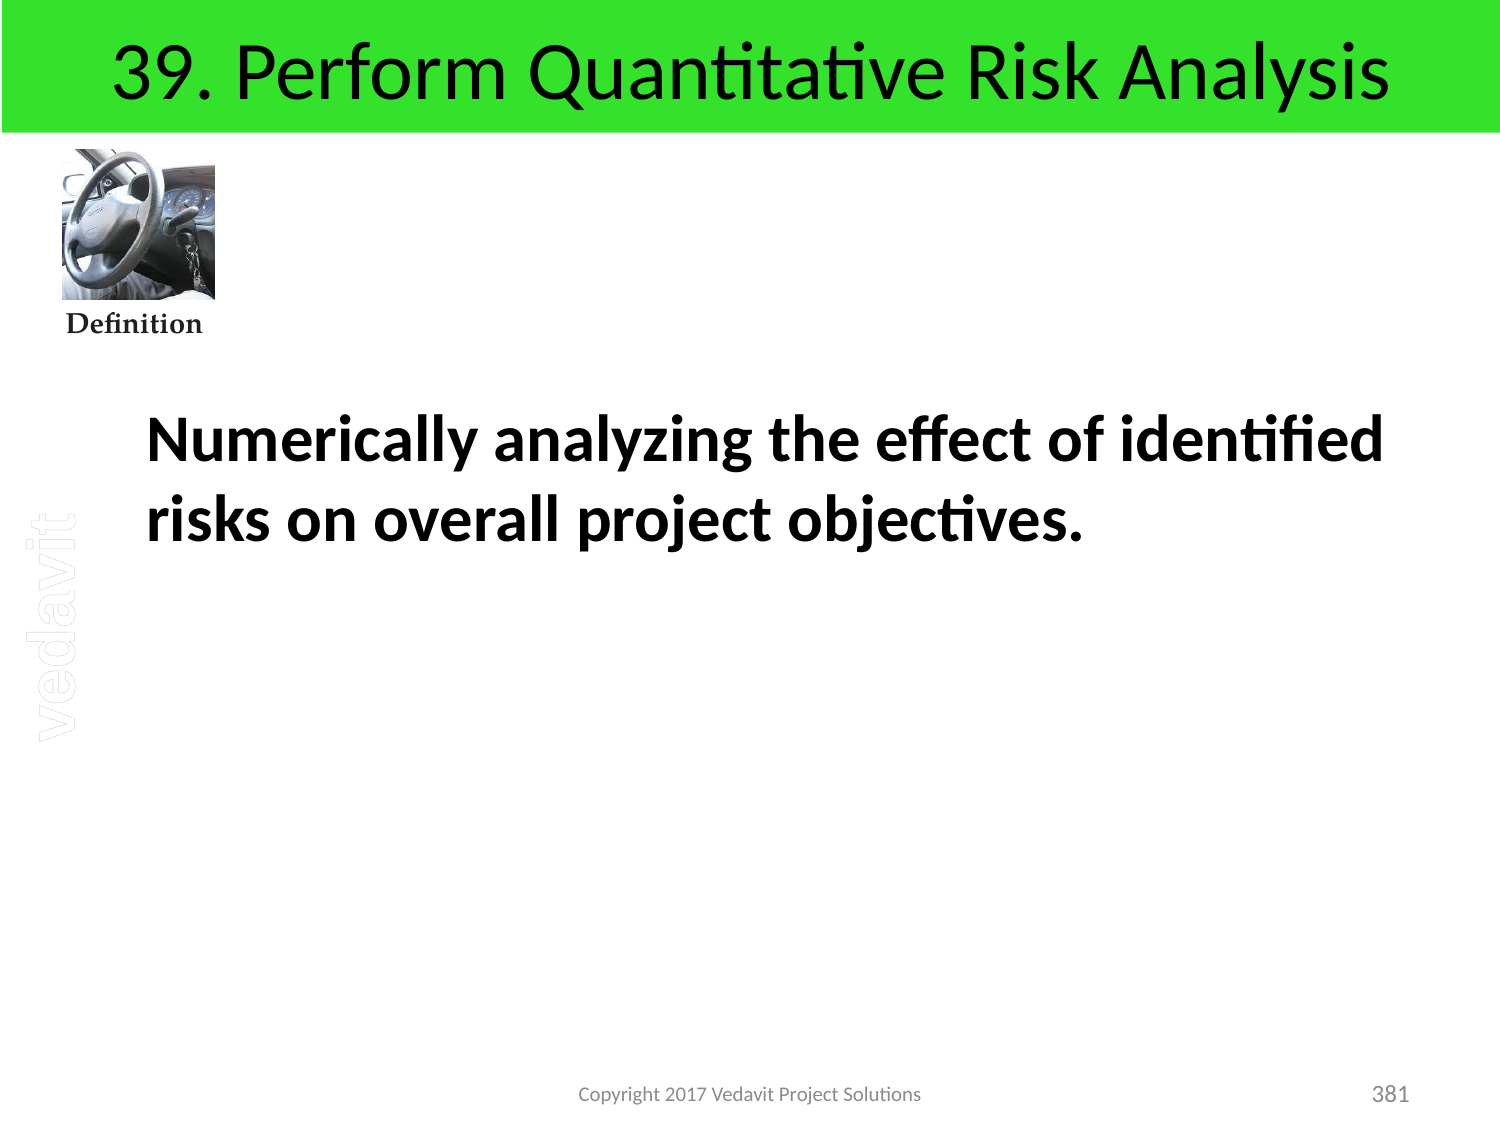

# 39. Perform Quantitative Risk Analysis
	Numerically analyzing the effect of identified risks on overall project objectives.

Copyright 2017 Vedavit Project Solutions
381